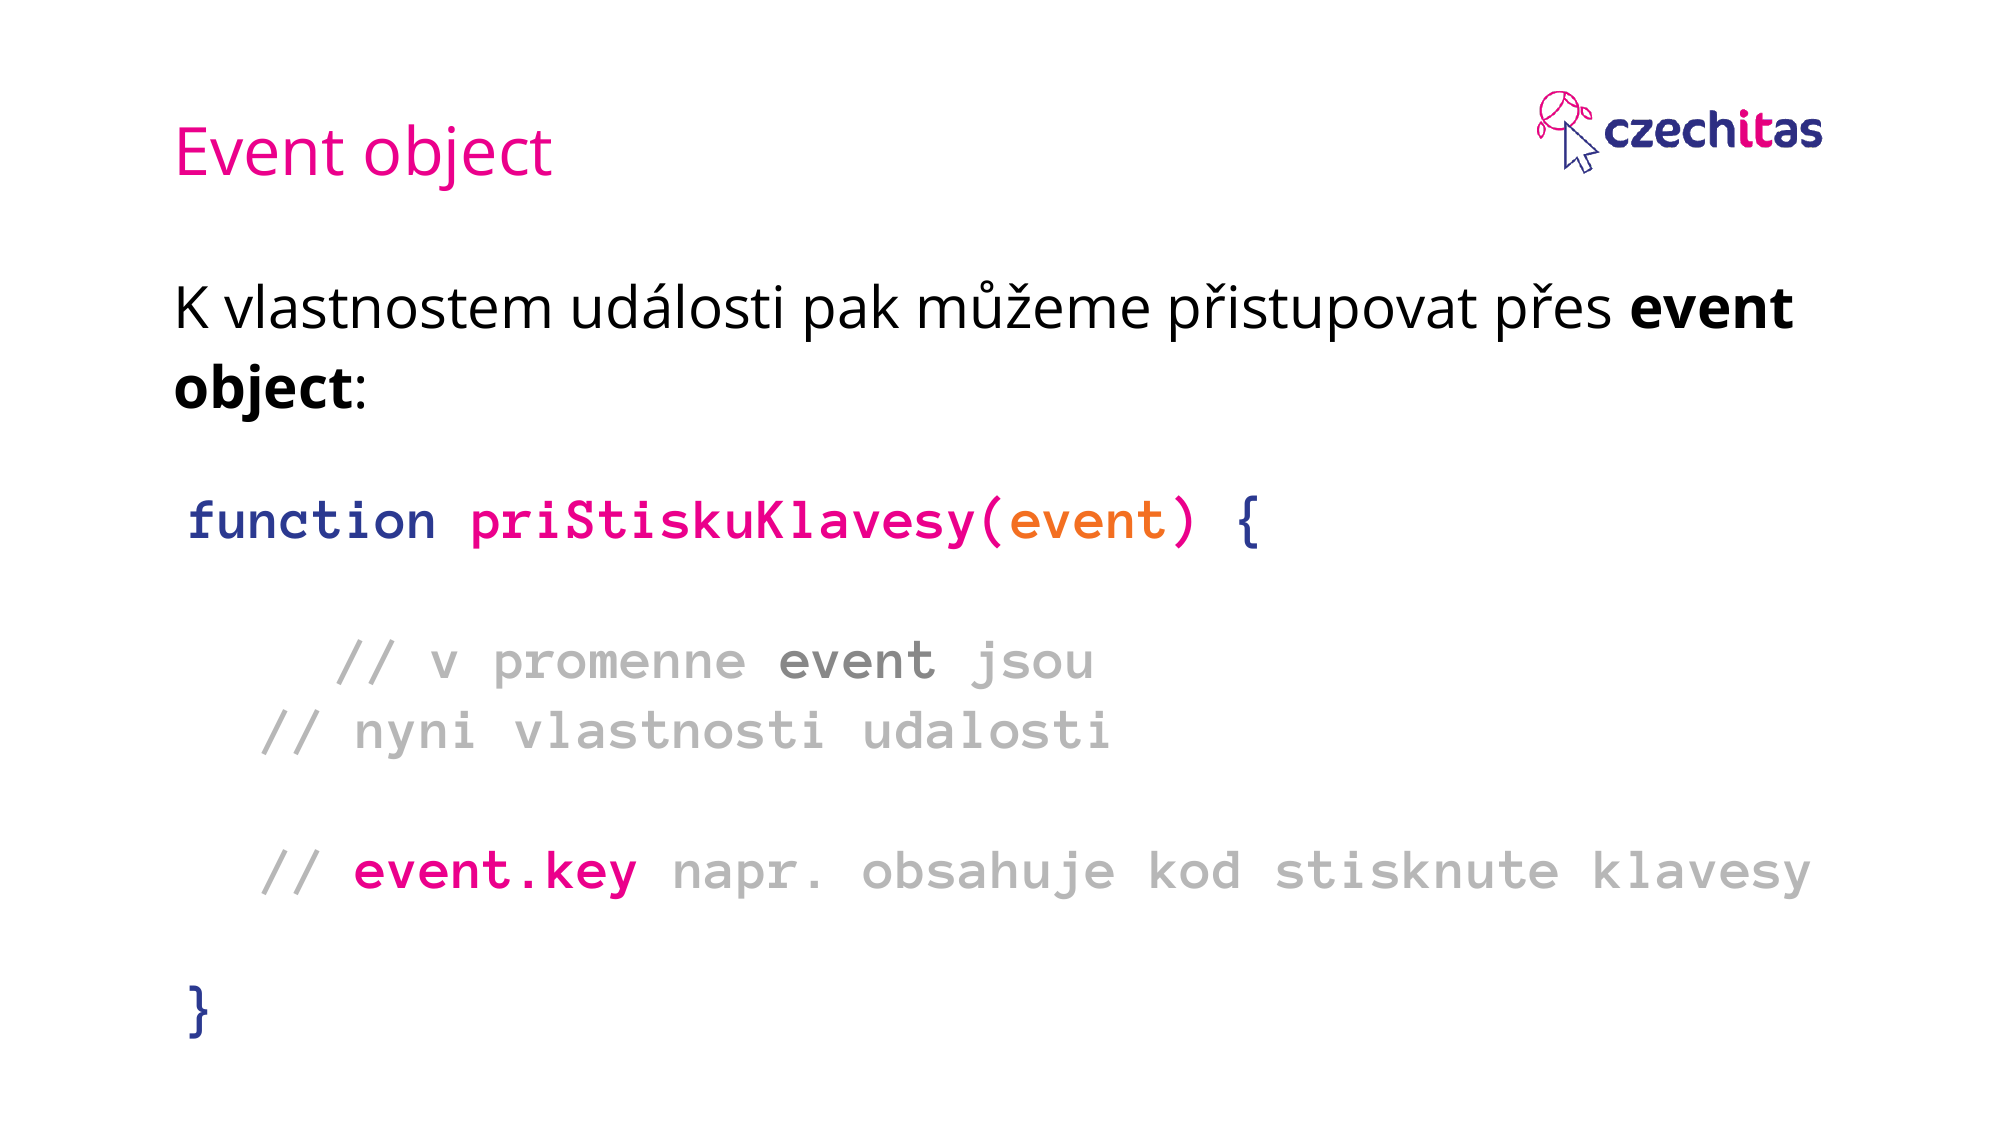

Event object
K vlastnostem události pak můžeme přistupovat přes event object:
function priStiskuKlavesy(event) {

	// v promenne event jsou
// nyni vlastnosti udalosti

// event.key napr. obsahuje kod stisknute klavesy

}